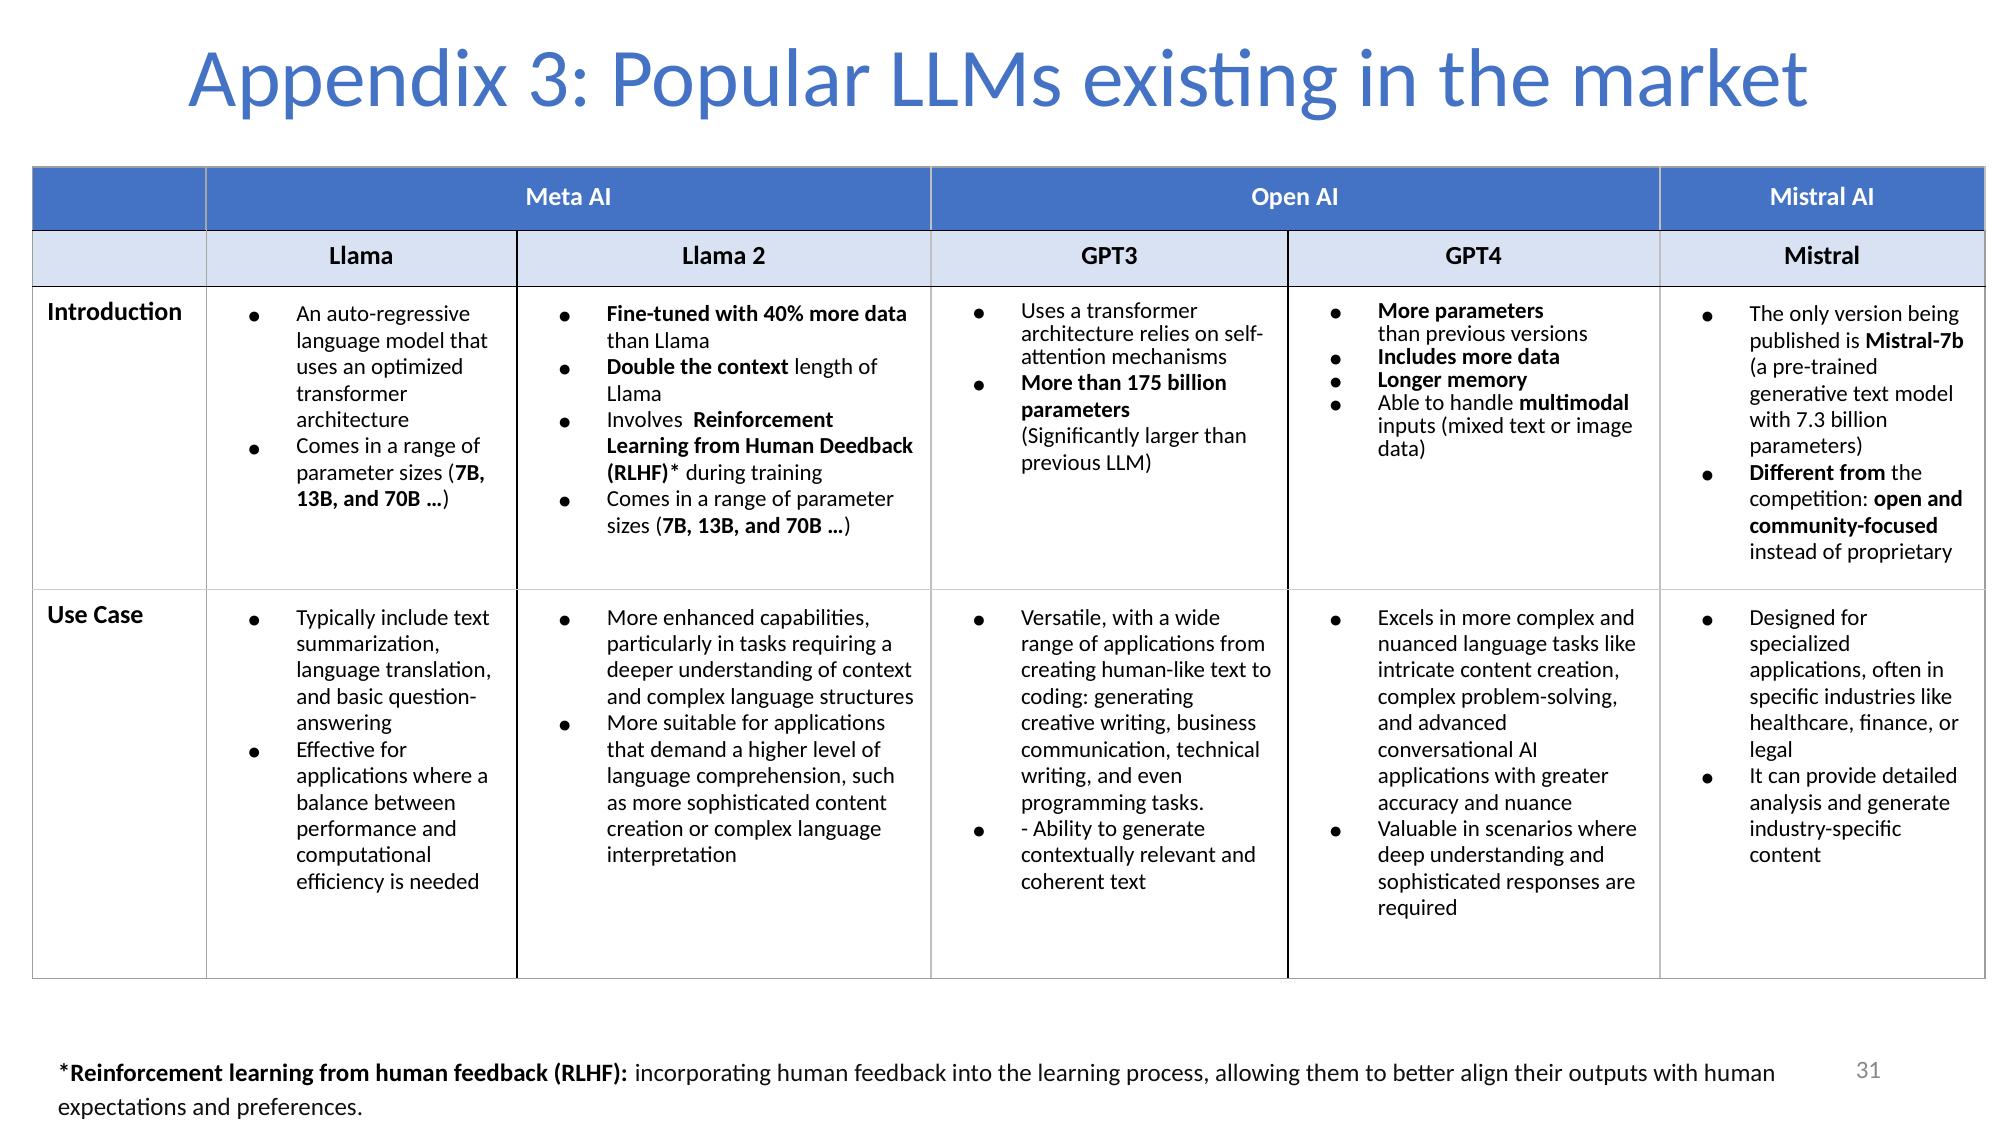

# Appendix 3: Popular LLMs existing in the market
|  | Meta AI |  | Open AI |  | Mistral AI |
| --- | --- | --- | --- | --- | --- |
|  | Llama | Llama 2 | GPT3 | GPT4 | Mistral |
| Introduction | An auto-regressive language model that uses an optimized transformer architecture Comes in a range of parameter sizes (7B, 13B, and 70B …) | Fine-tuned with 40% more data than Llama Double the context length of Llama Involves Reinforcement Learning from Human Deedback (RLHF)\* during training Comes in a range of parameter sizes (7B, 13B, and 70B …) | Uses a transformer architecture relies on self-attention mechanisms More than 175 billion parameters (Significantly larger than previous LLM) | More parameters than previous versions Includes more data Longer memory Able to handle multimodal inputs (mixed text or image data) | The only version being published is Mistral-7b (a pre-trained generative text model with 7.3 billion parameters) Different from the competition: open and community-focused instead of proprietary |
| Use Case | Typically include text summarization, language translation, and basic question-answering Effective for applications where a balance between performance and computational efficiency is needed | More enhanced capabilities, particularly in tasks requiring a deeper understanding of context and complex language structures More suitable for applications that demand a higher level of language comprehension, such as more sophisticated content creation or complex language interpretation | Versatile, with a wide range of applications from creating human-like text to coding: generating creative writing, business communication, technical writing, and even programming tasks. - Ability to generate contextually relevant and coherent text | Excels in more complex and nuanced language tasks like intricate content creation, complex problem-solving, and advanced conversational AI applications with greater accuracy and nuance Valuable in scenarios where deep understanding and sophisticated responses are required | Designed for specialized applications, often in specific industries like healthcare, finance, or legal It can provide detailed analysis and generate industry-specific content |
*Reinforcement learning from human feedback (RLHF): incorporating human feedback into the learning process, allowing them to better align their outputs with human expectations and preferences.
31